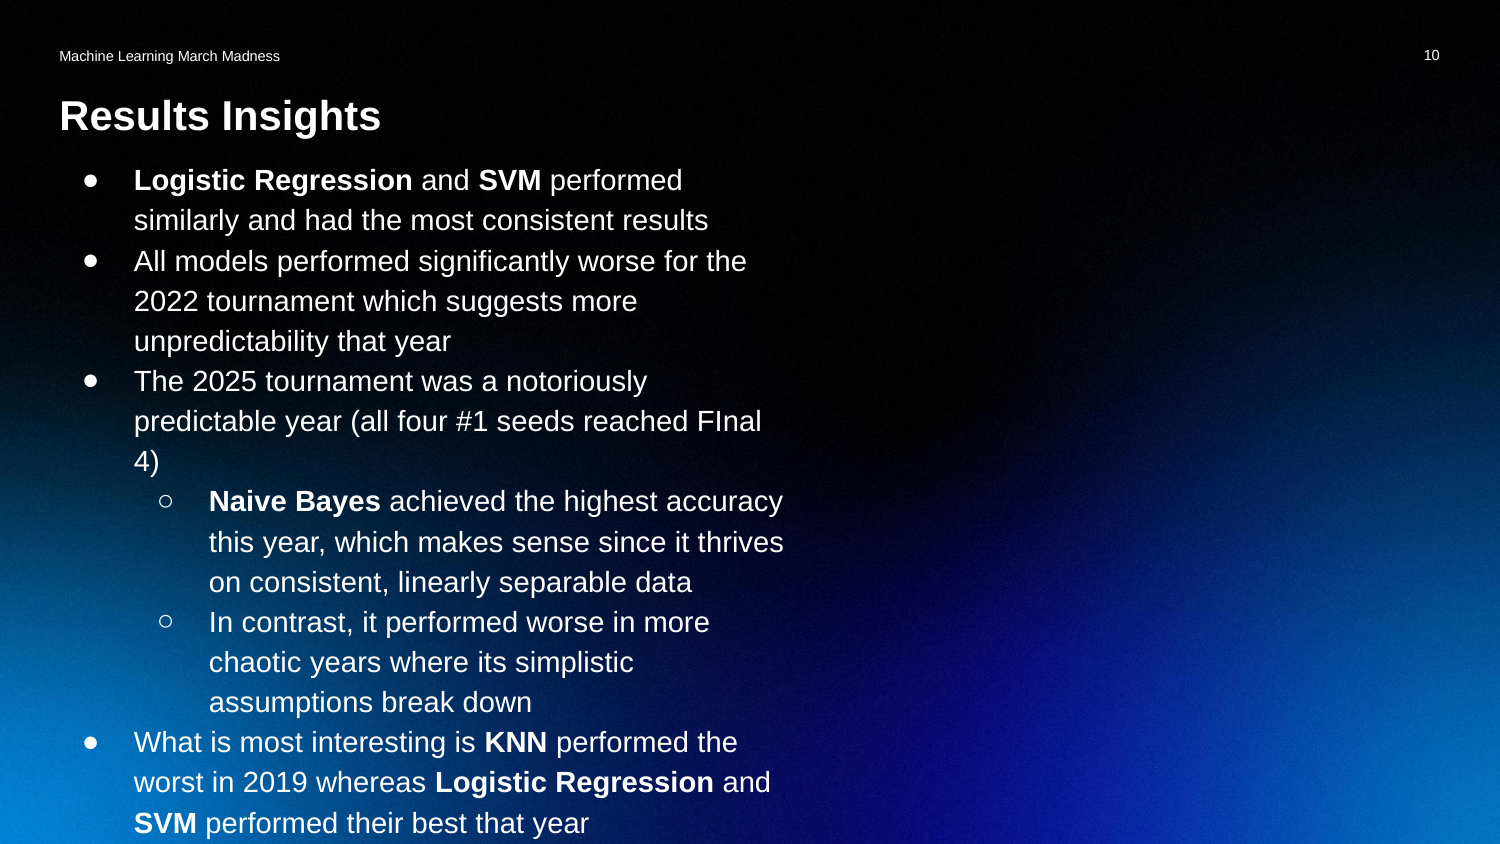

Machine Learning March Madness
10
Results Insights
Logistic Regression and SVM performed similarly and had the most consistent results
All models performed significantly worse for the 2022 tournament which suggests more unpredictability that year
The 2025 tournament was a notoriously predictable year (all four #1 seeds reached FInal 4)
Naive Bayes achieved the highest accuracy this year, which makes sense since it thrives on consistent, linearly separable data
In contrast, it performed worse in more chaotic years where its simplistic assumptions break down
What is most interesting is KNN performed the worst in 2019 whereas Logistic Regression and SVM performed their best that year